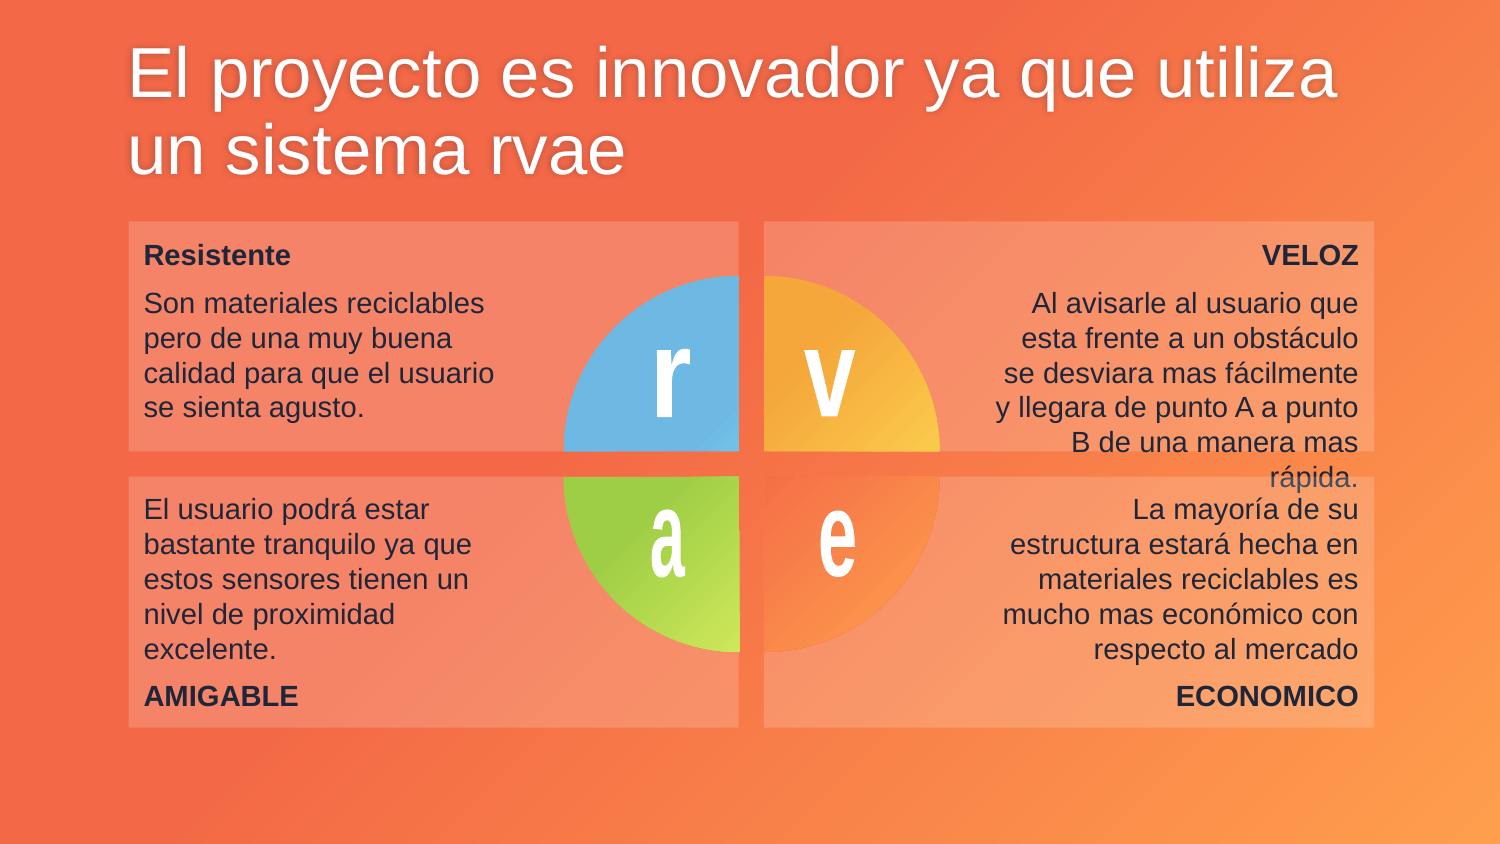

# El proyecto es innovador ya que utiliza un sistema rvae
Resistente
Son materiales reciclables pero de una muy buena calidad para que el usuario se sienta agusto.
VELOZ
Al avisarle al usuario que esta frente a un obstáculo se desviara mas fácilmente y llegara de punto A a punto B de una manera mas rápida.

r
v

 La mayoría de su estructura estará hecha en materiales reciclables es mucho mas económico con respecto al mercado
ECONOMICO

El usuario podrá estar bastante tranquilo ya que estos sensores tienen un nivel de proximidad excelente.
AMIGABLE
a
e